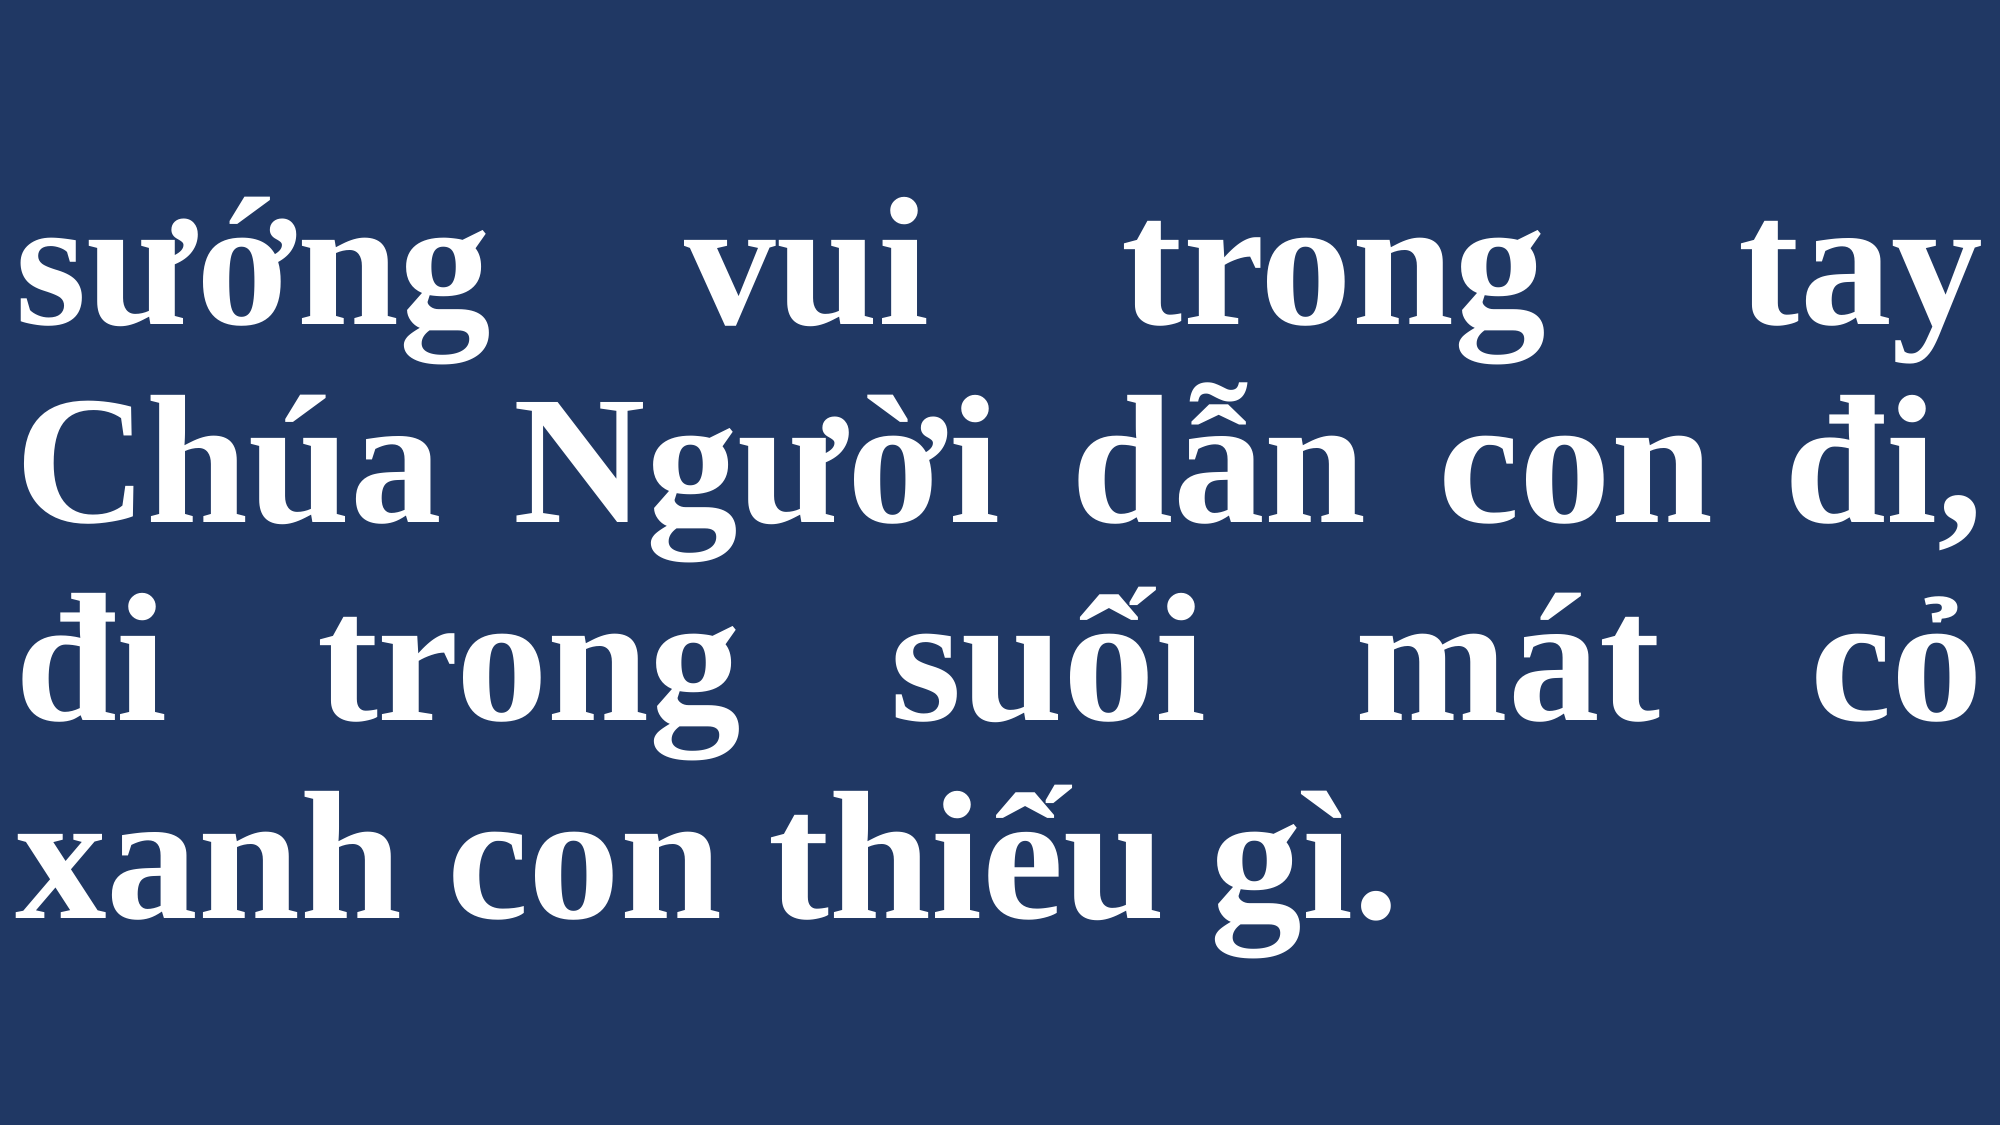

# sướng vui trong tay Chúa Người dẫn con đi, đi trong suối mát cỏ xanh con thiếu gì.